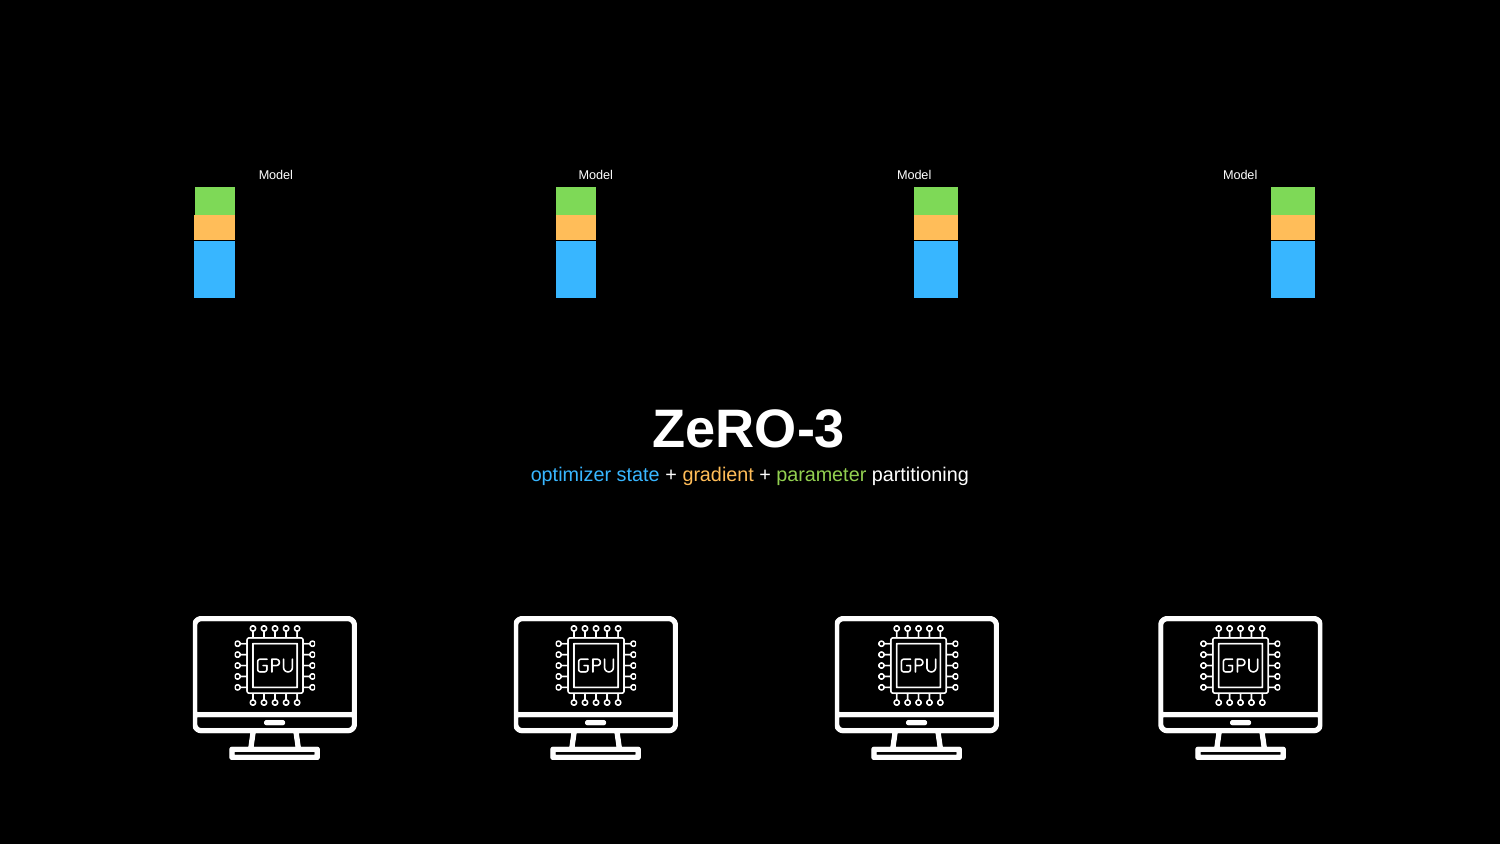

Model
Model
Model
Model

ZeRO-3
optimizer state + gradient + parameter partitioning